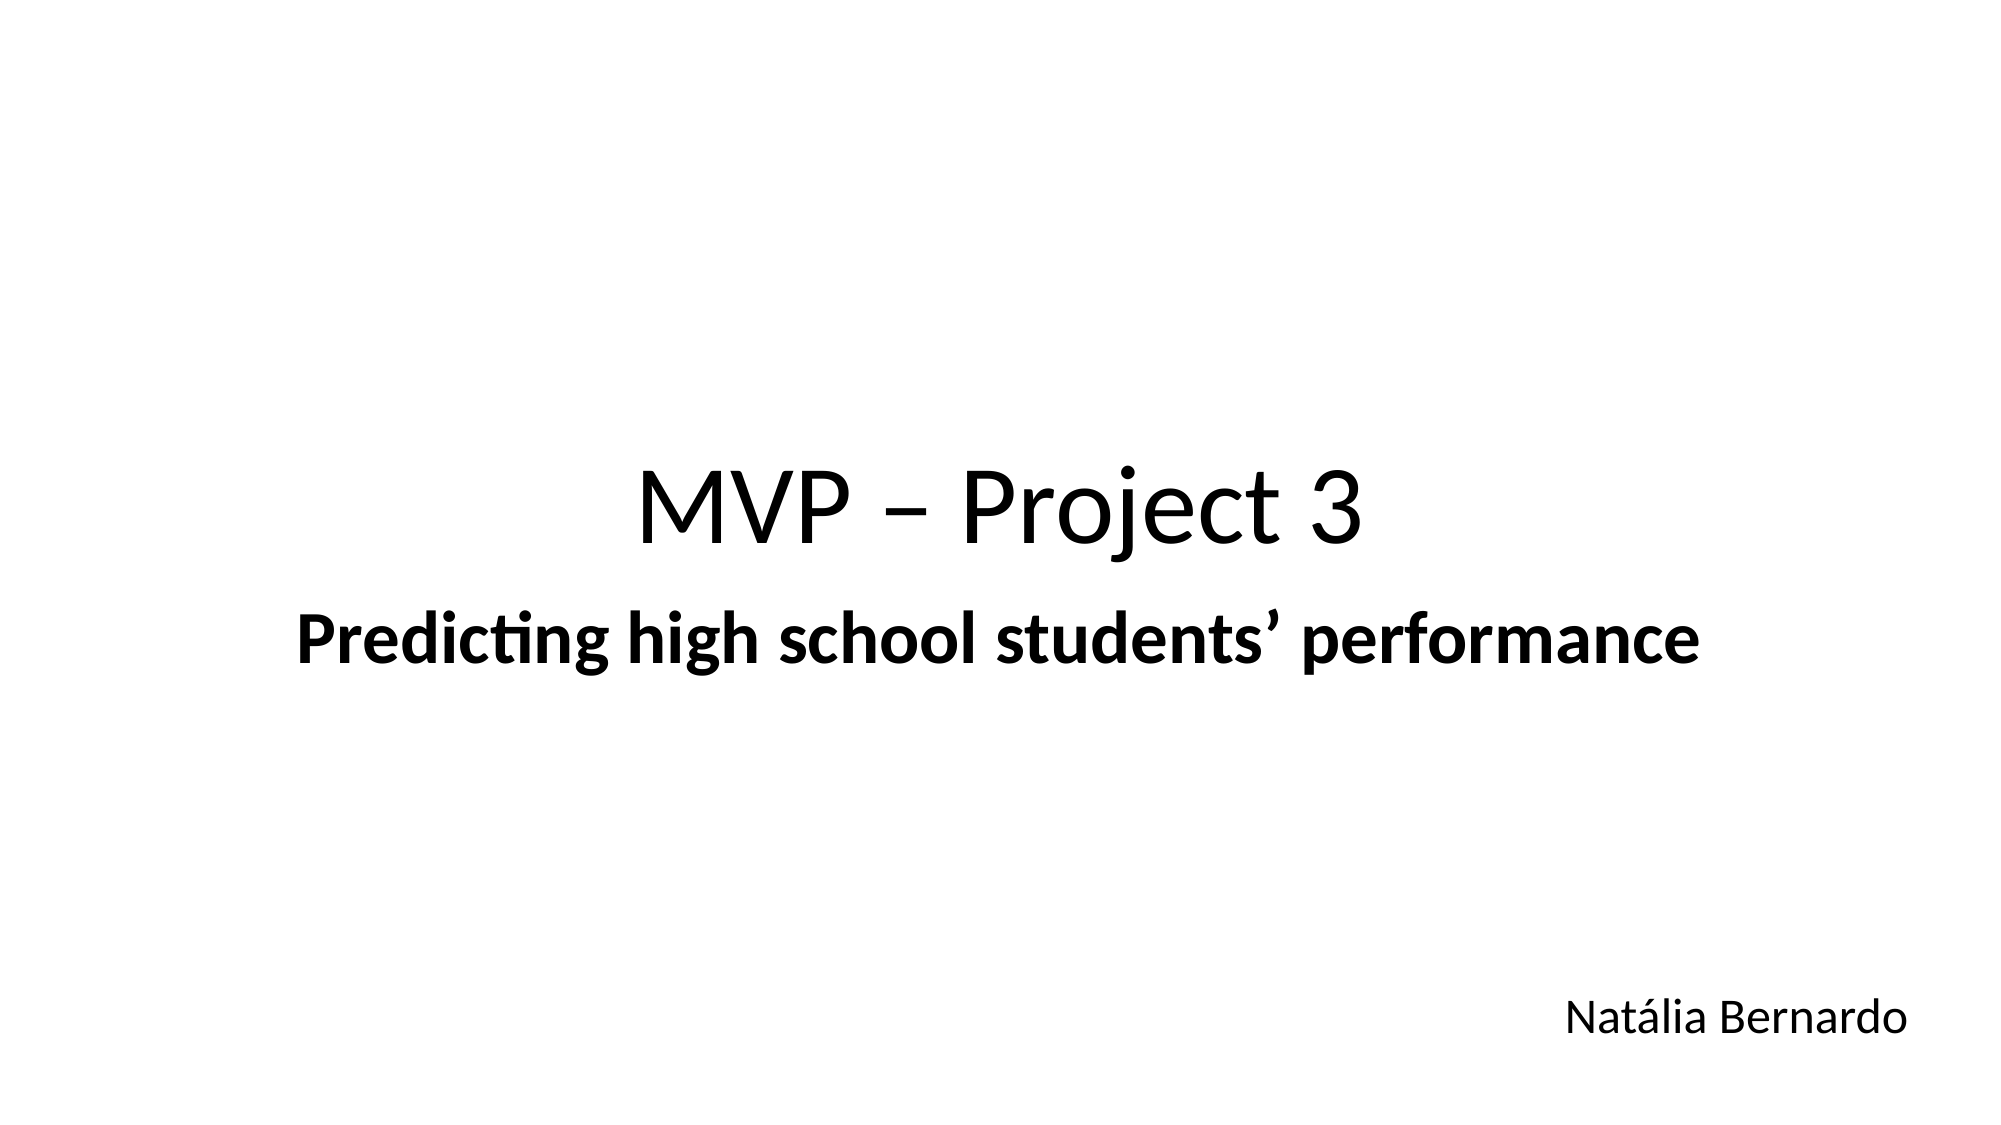

# MVP – Project 3
Predicting high school students’ performance
Natália Bernardo